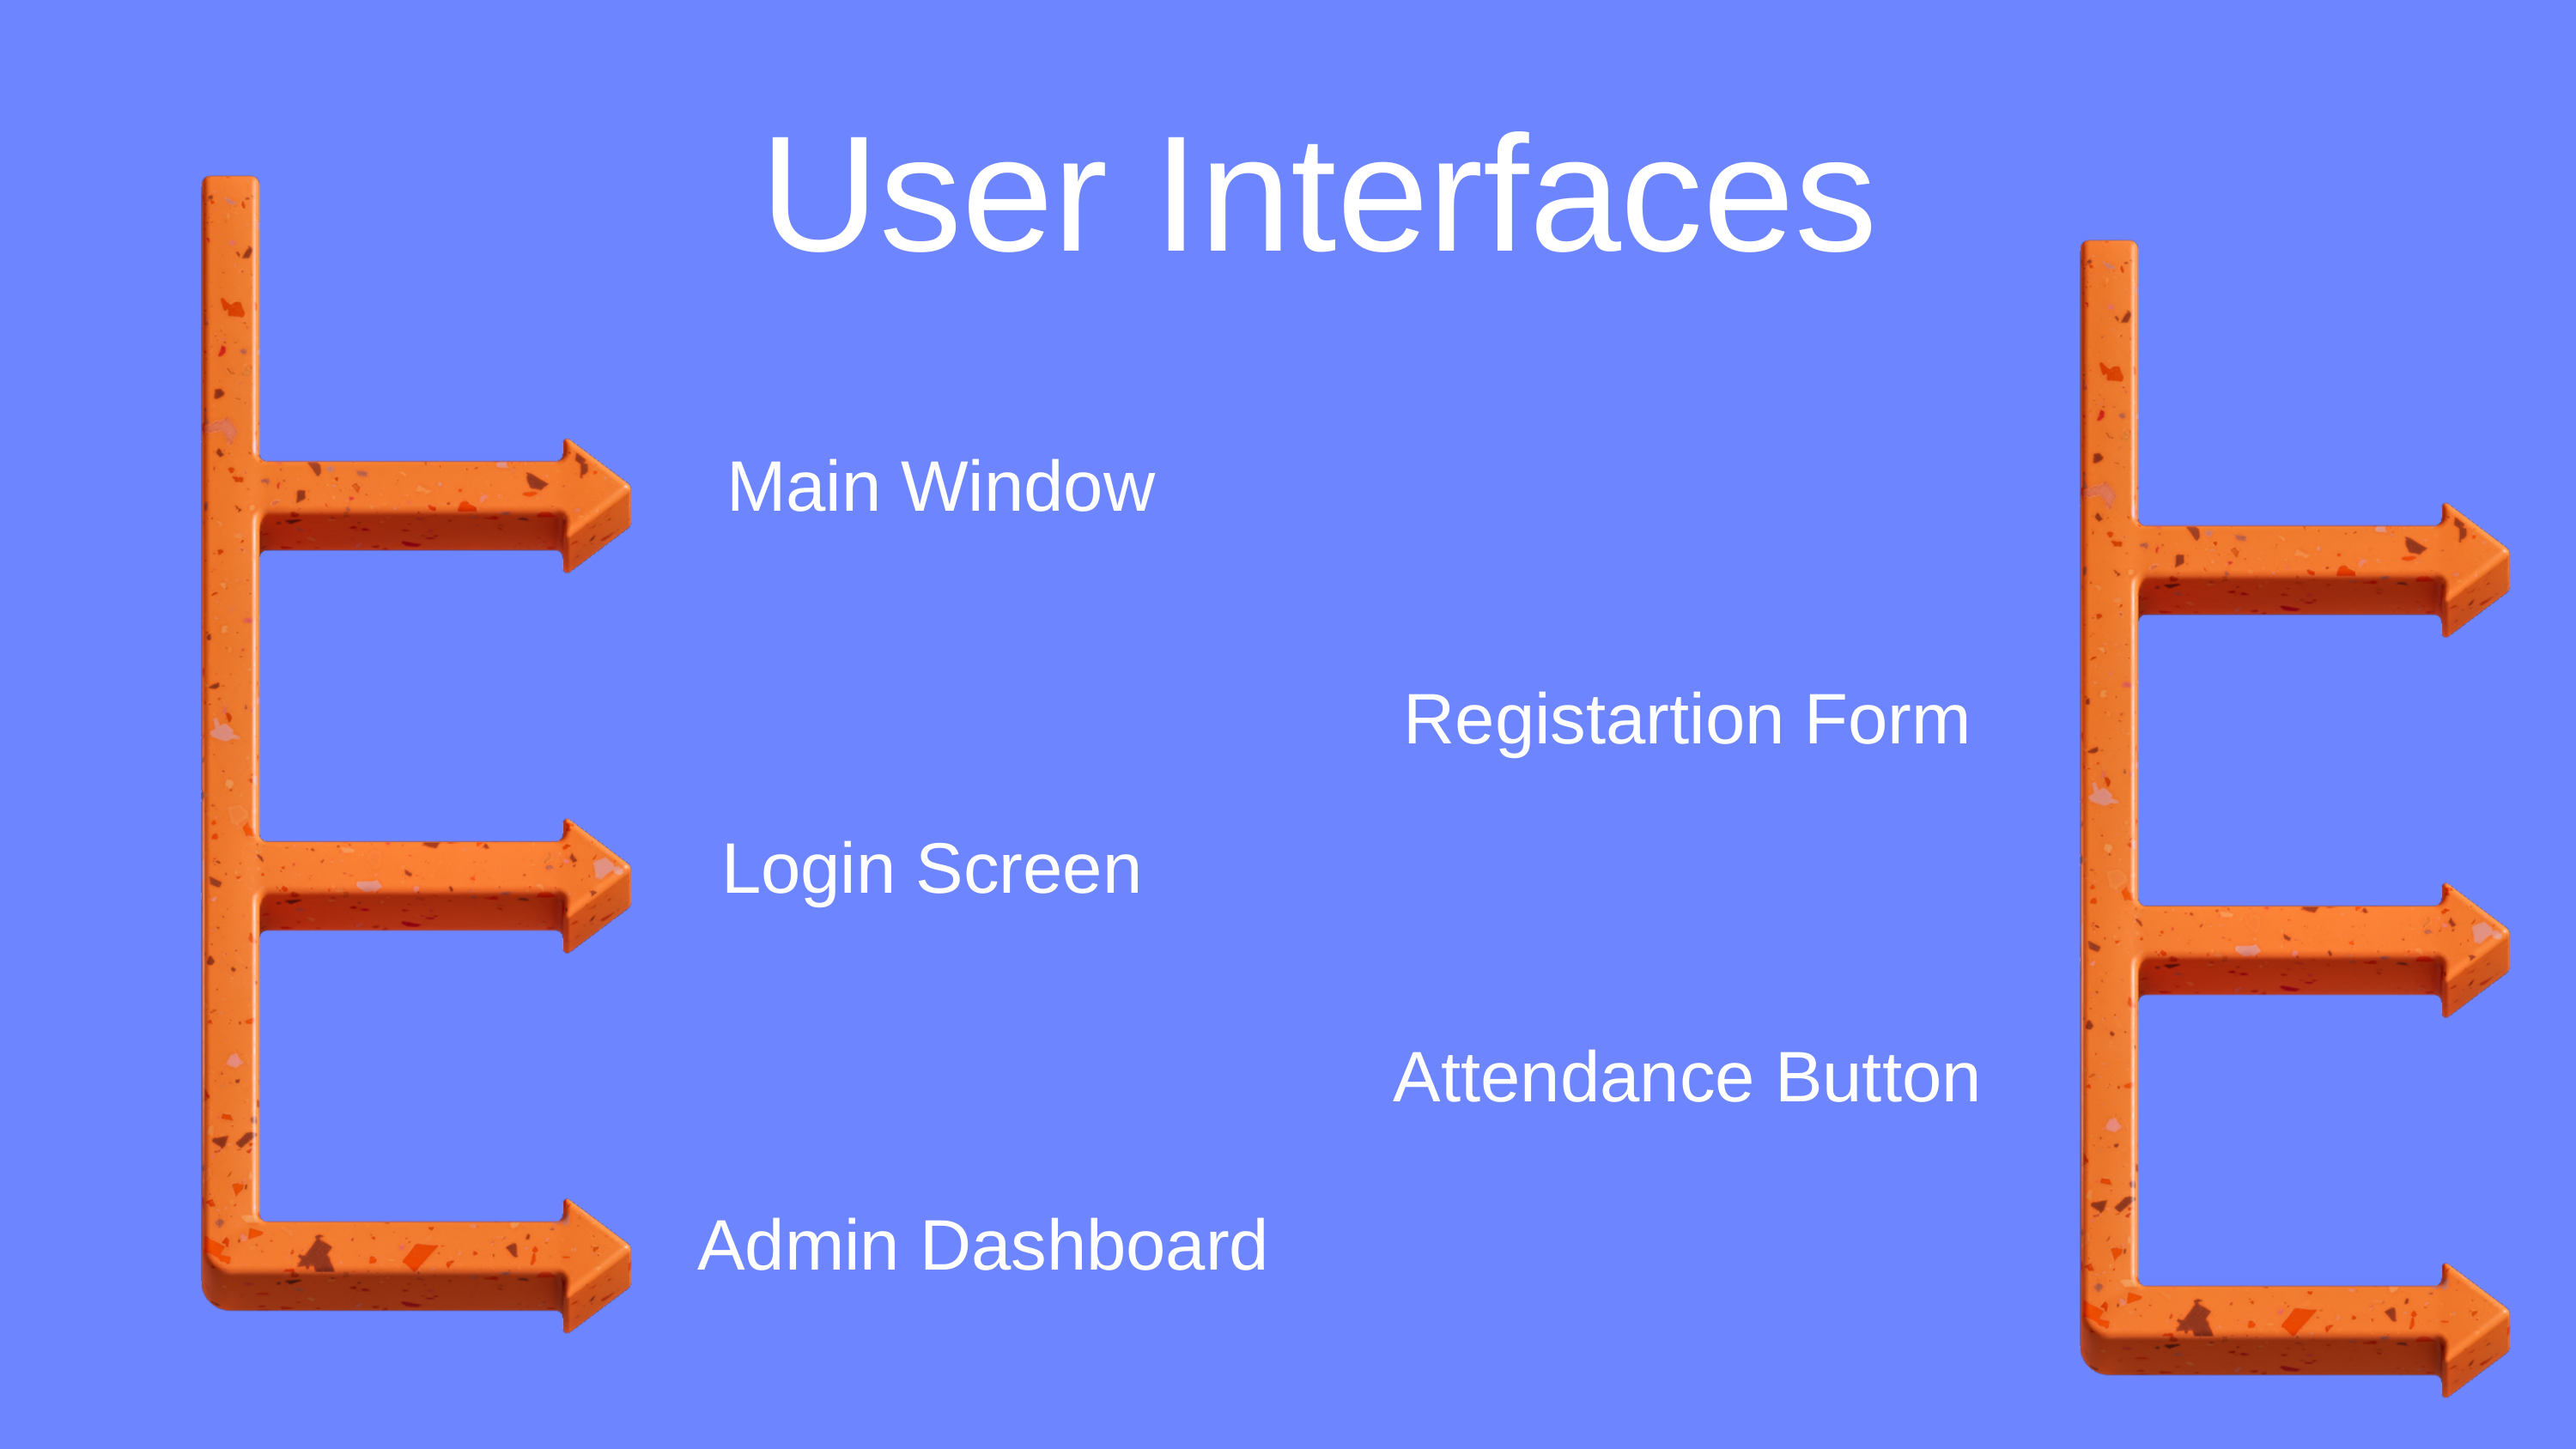

User Interfaces

Main Window
Registartion Form
Login Screen
Attendance Button
Admin Dashboard